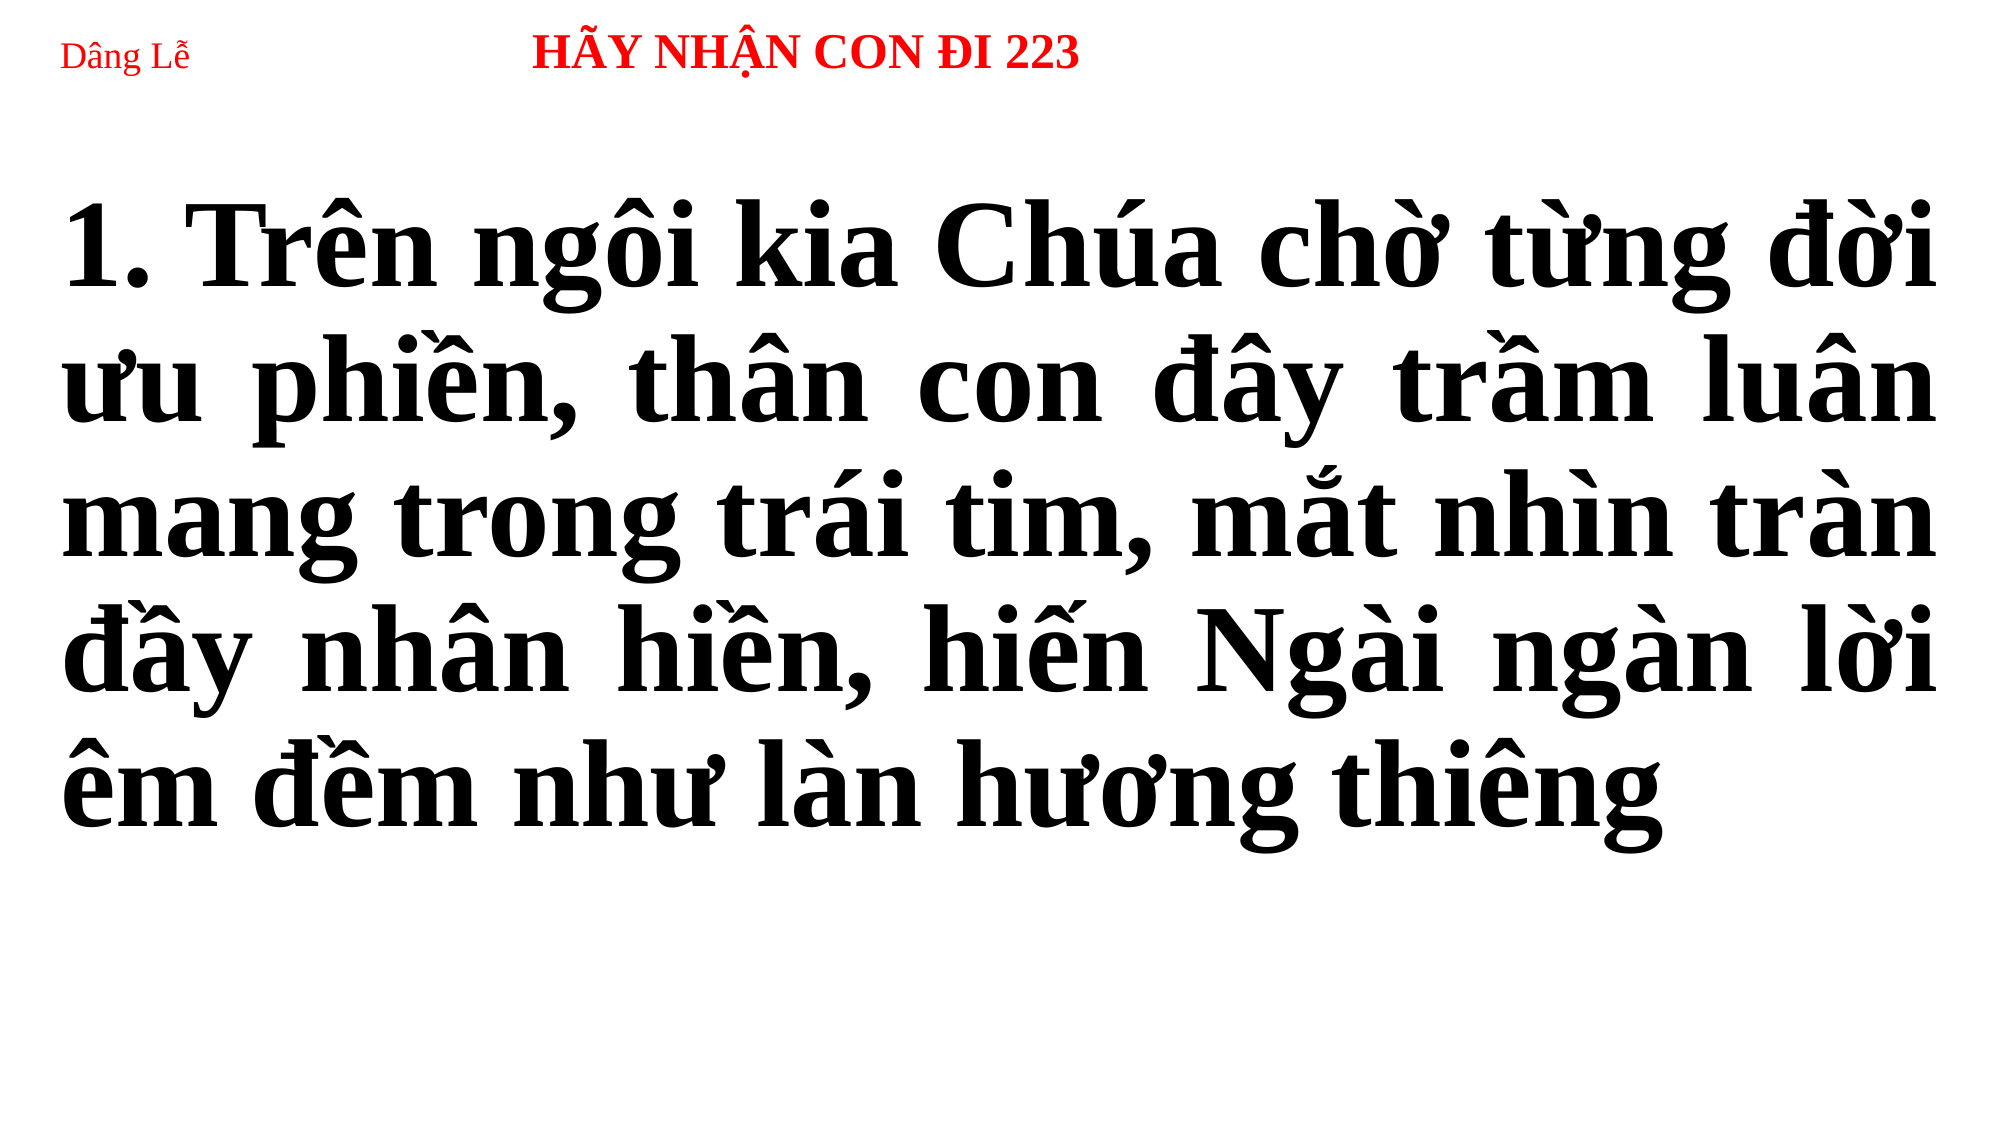

# Dâng Lễ                                    HÃY NHẬN CON ĐI 223
1. Trên ngôi kia Chúa chờ từng đời ưu phiền, thân con đây trầm luân mang trong trái tim, mắt nhìn tràn đầy nhân hiền, hiến Ngài ngàn lời êm đềm như làn hương thiêng